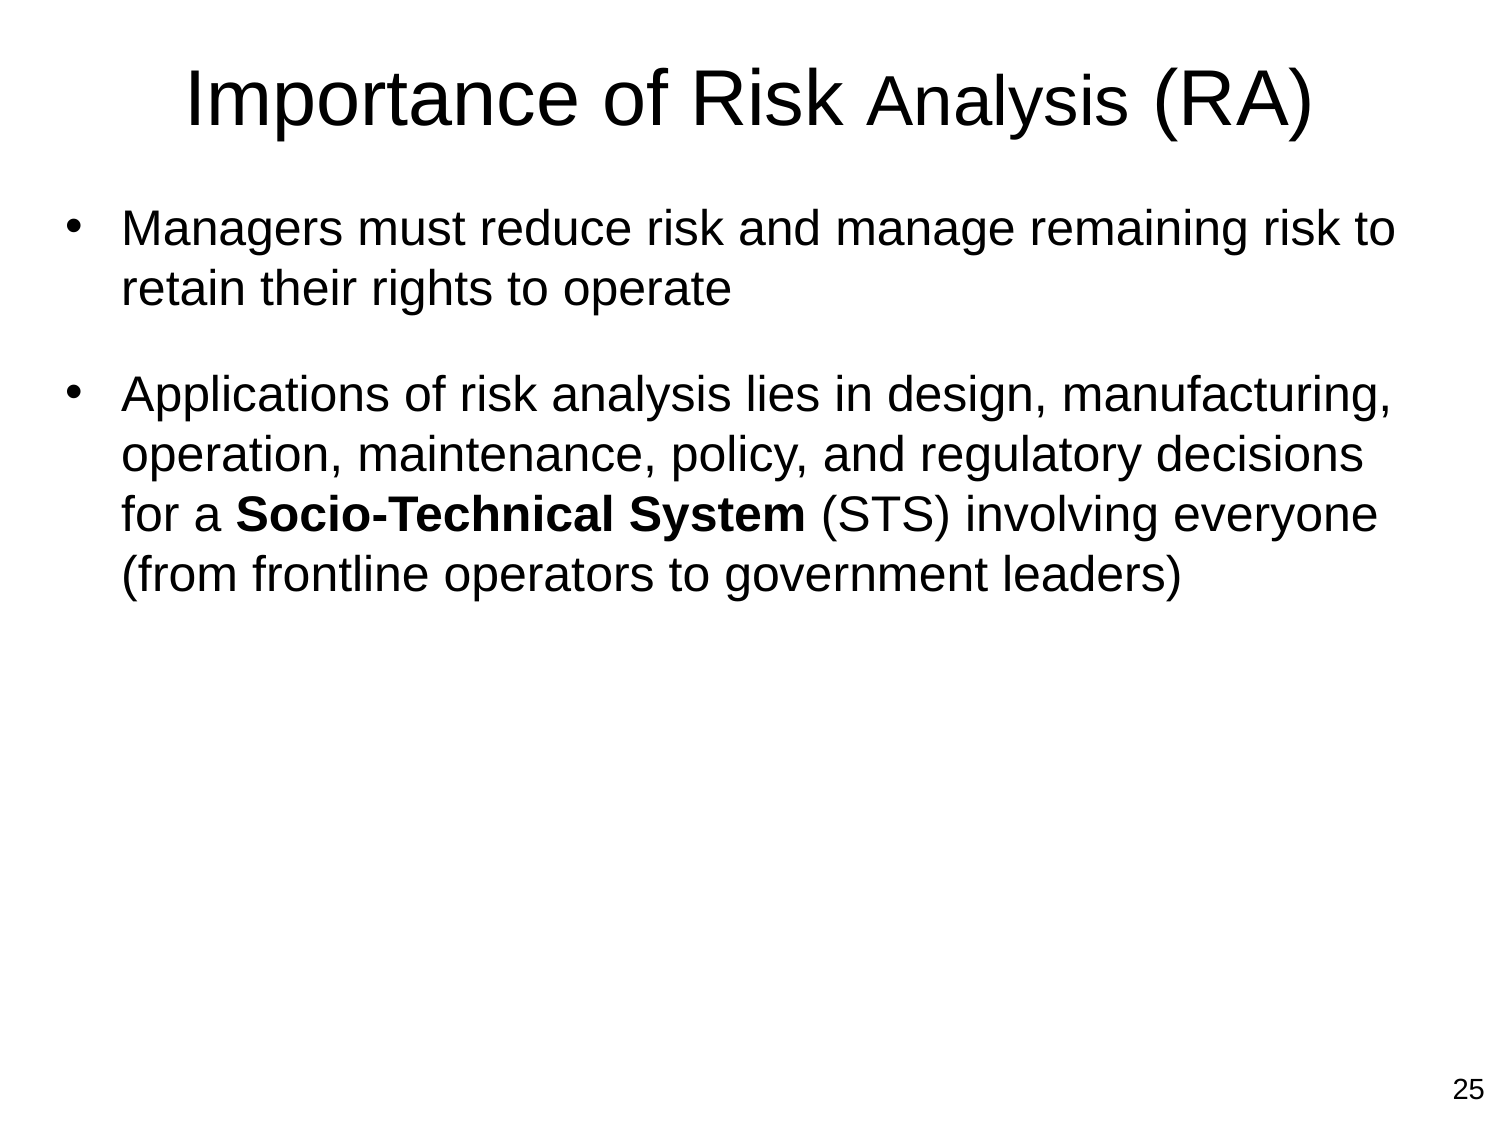

# Importance of Risk Analysis (RA)
Managers must reduce risk and manage remaining risk to retain their rights to operate
Applications of risk analysis lies in design, manufacturing, operation, maintenance, policy, and regulatory decisions for a Socio-Technical System (STS) involving everyone (from frontline operators to government leaders)
25